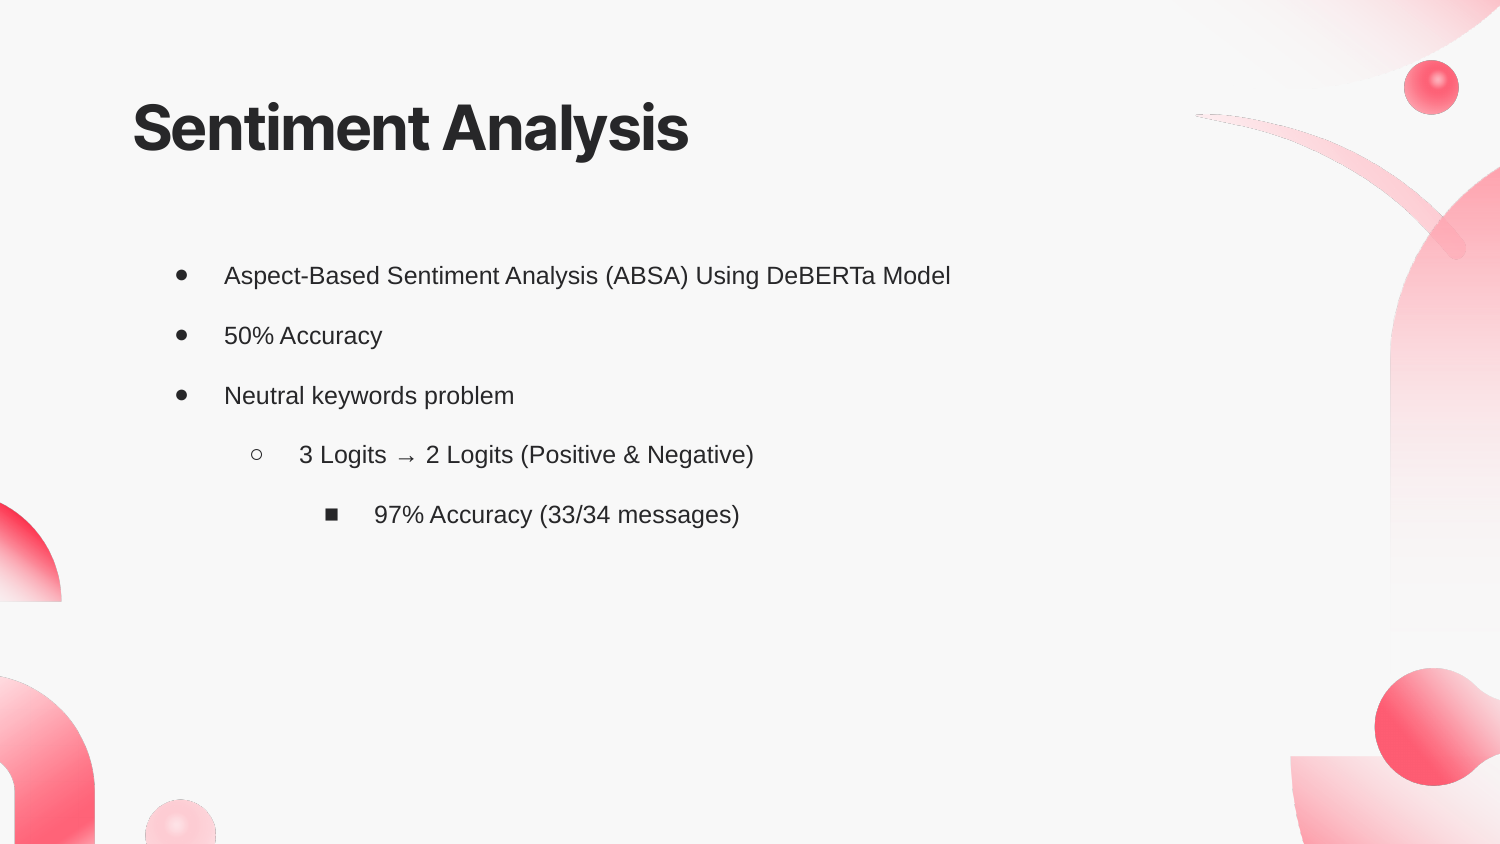

# Sentiment Analysis

Aspect-Based Sentiment Analysis (ABSA) Using DeBERTa Model
50% Accuracy
Neutral keywords problem
3 Logits → 2 Logits (Positive & Negative)
97% Accuracy (33/34 messages)